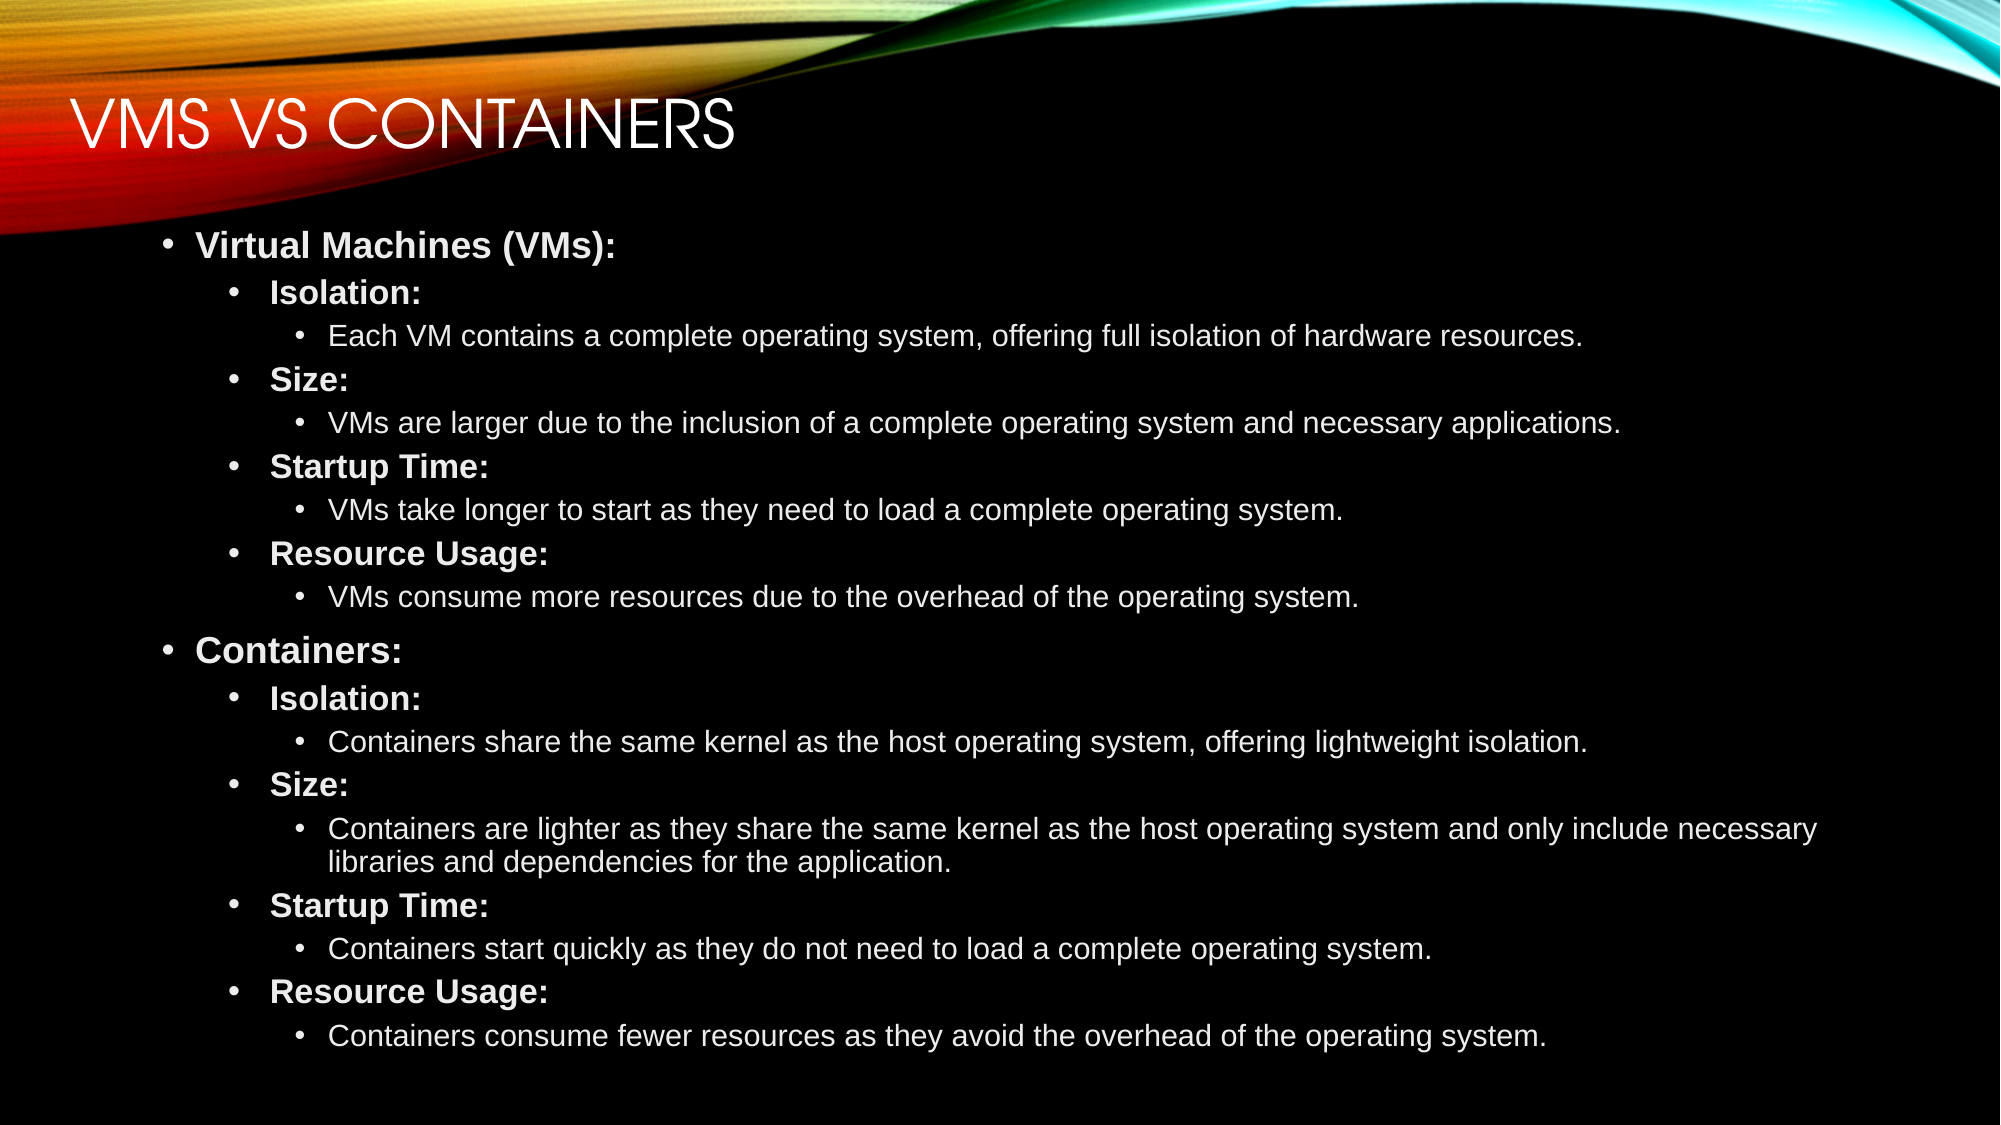

# VMs vs containers
Virtual Machines (VMs):
Isolation:
Each VM contains a complete operating system, offering full isolation of hardware resources.
Size:
VMs are larger due to the inclusion of a complete operating system and necessary applications.
Startup Time:
VMs take longer to start as they need to load a complete operating system.
Resource Usage:
VMs consume more resources due to the overhead of the operating system.
Containers:
Isolation:
Containers share the same kernel as the host operating system, offering lightweight isolation.
Size:
Containers are lighter as they share the same kernel as the host operating system and only include necessary libraries and dependencies for the application.
Startup Time:
Containers start quickly as they do not need to load a complete operating system.
Resource Usage:
Containers consume fewer resources as they avoid the overhead of the operating system.